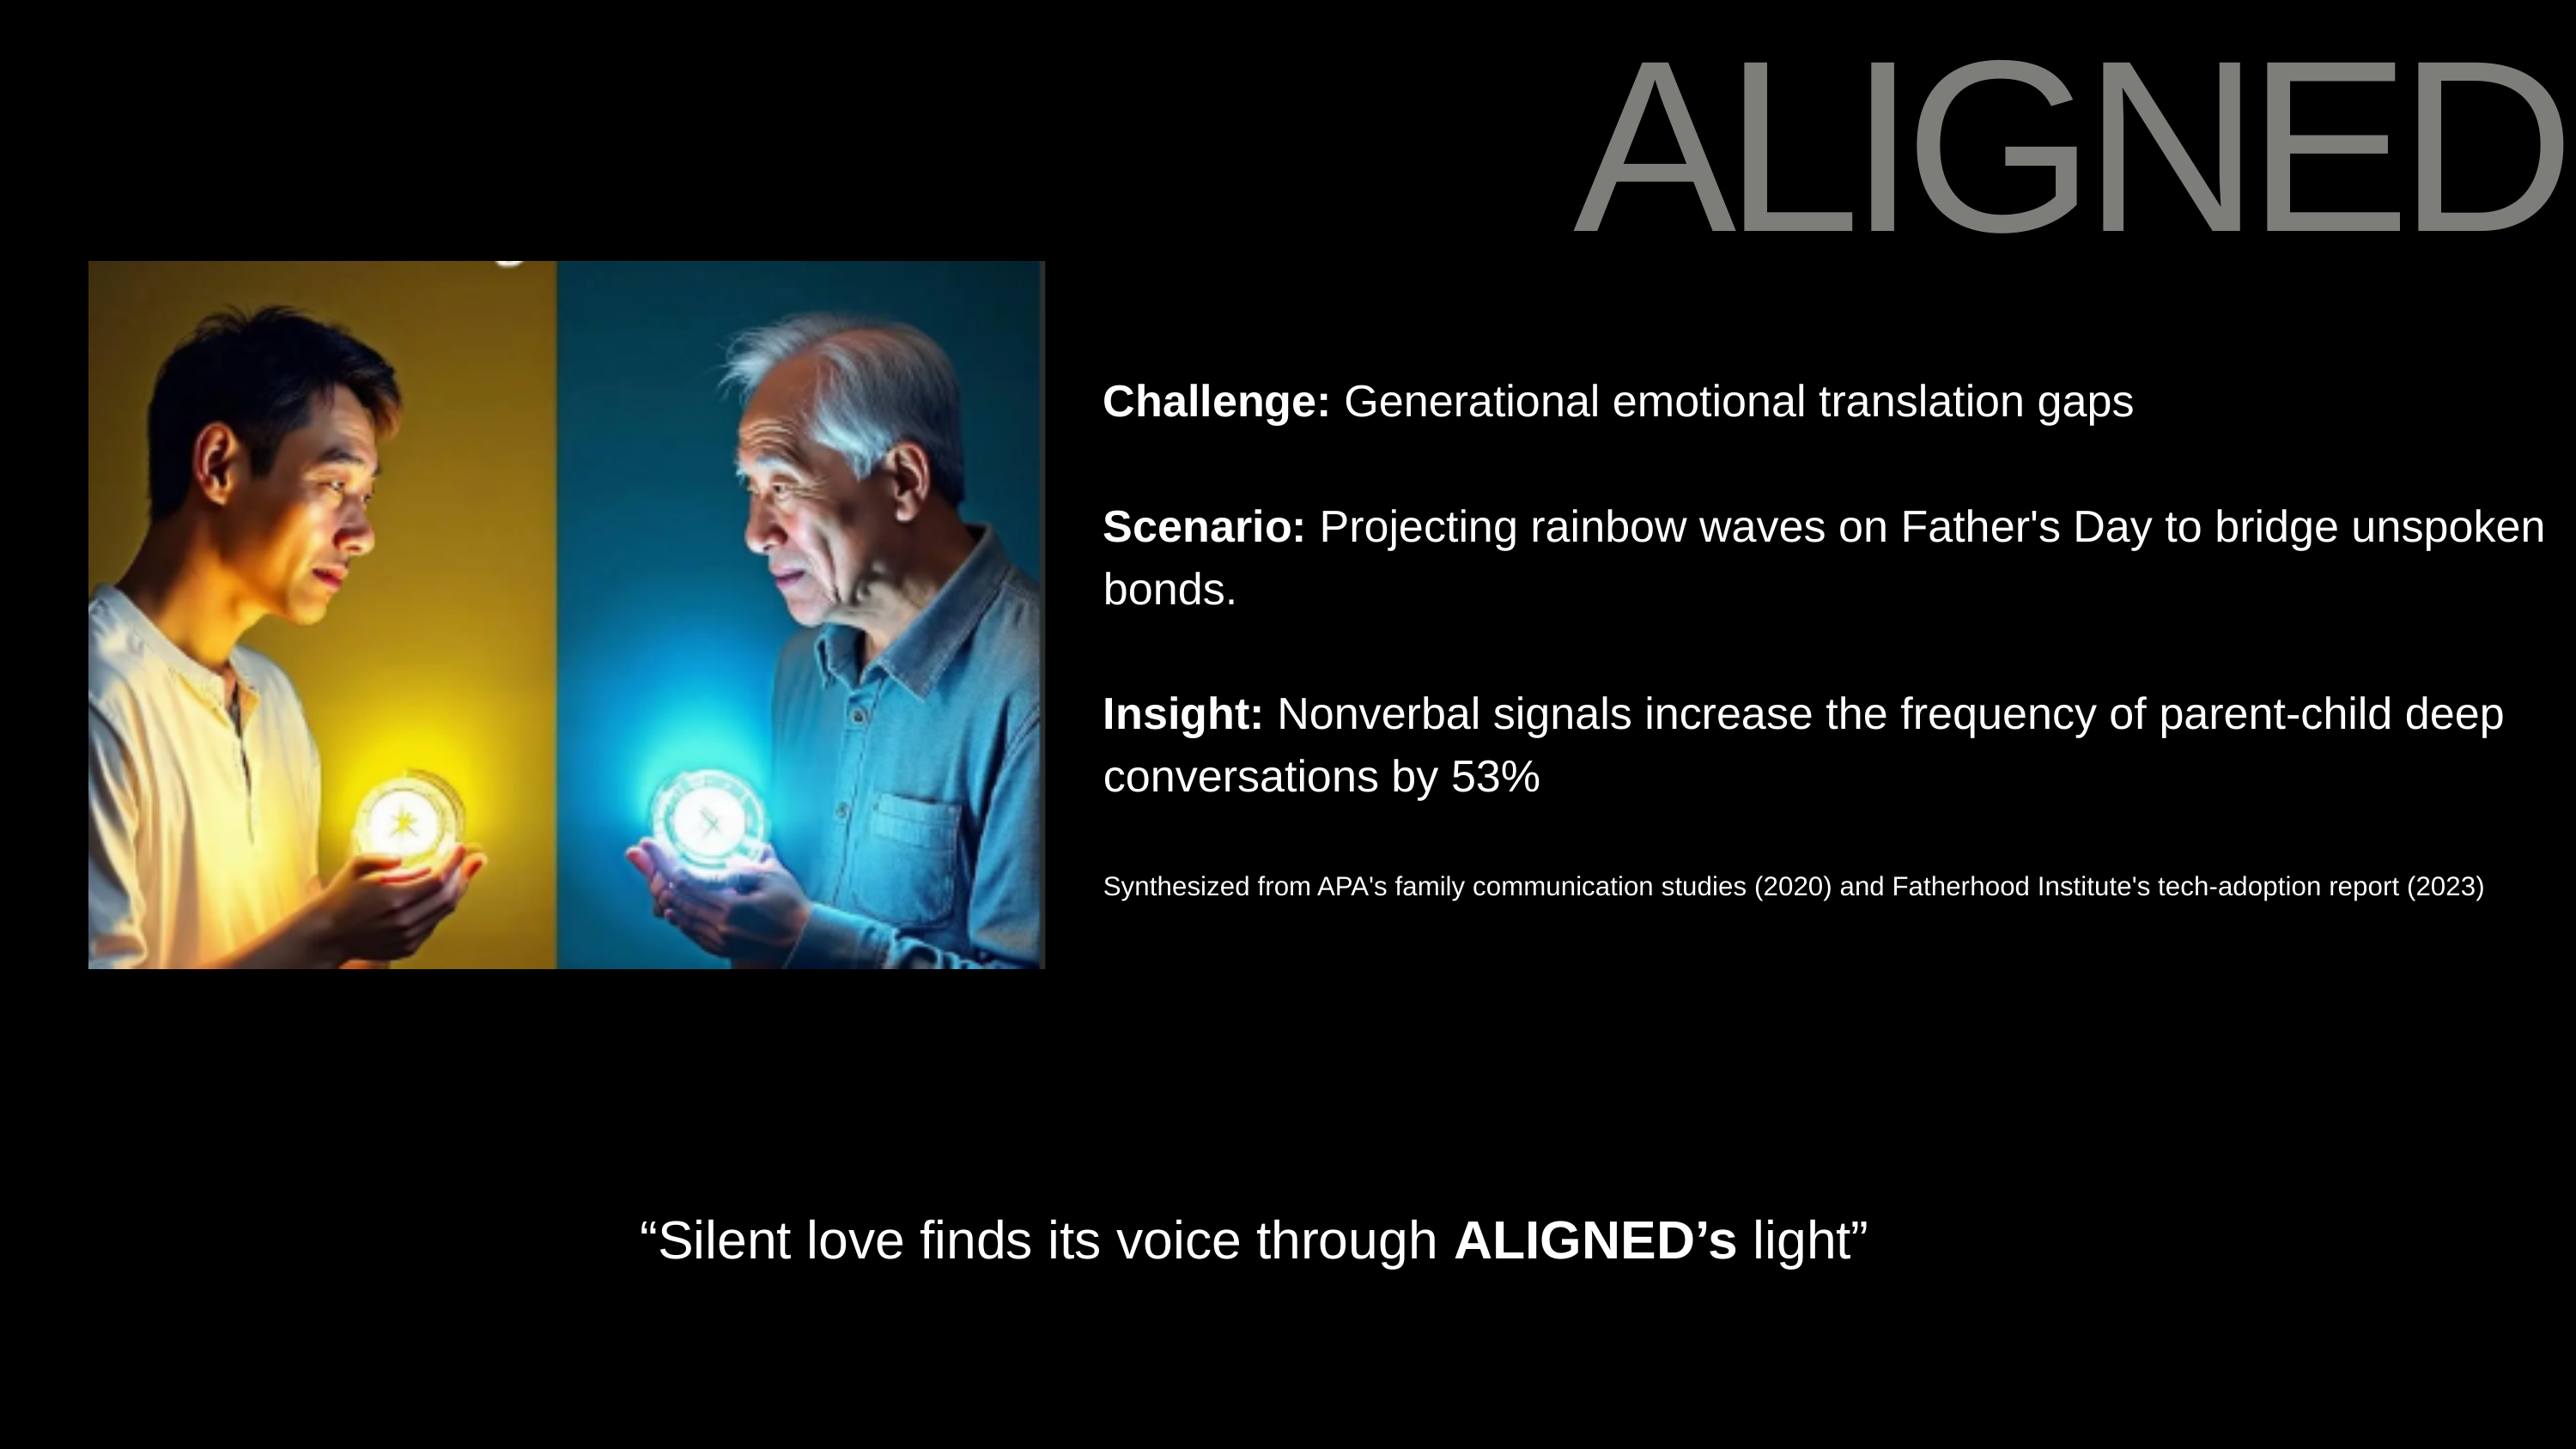

ALIGNED

Challenge: Generational emotional translation gaps

Scenario: Projecting rainbow waves on Father's Day to bridge unspoken bonds.

Insight: Nonverbal signals increase the frequency of parent-child deep conversations by 53%

Synthesized from APA's family communication studies (2020) and Fatherhood Institute's tech-adoption report (2023)
“Silent love finds its voice through ALIGNED’s light”